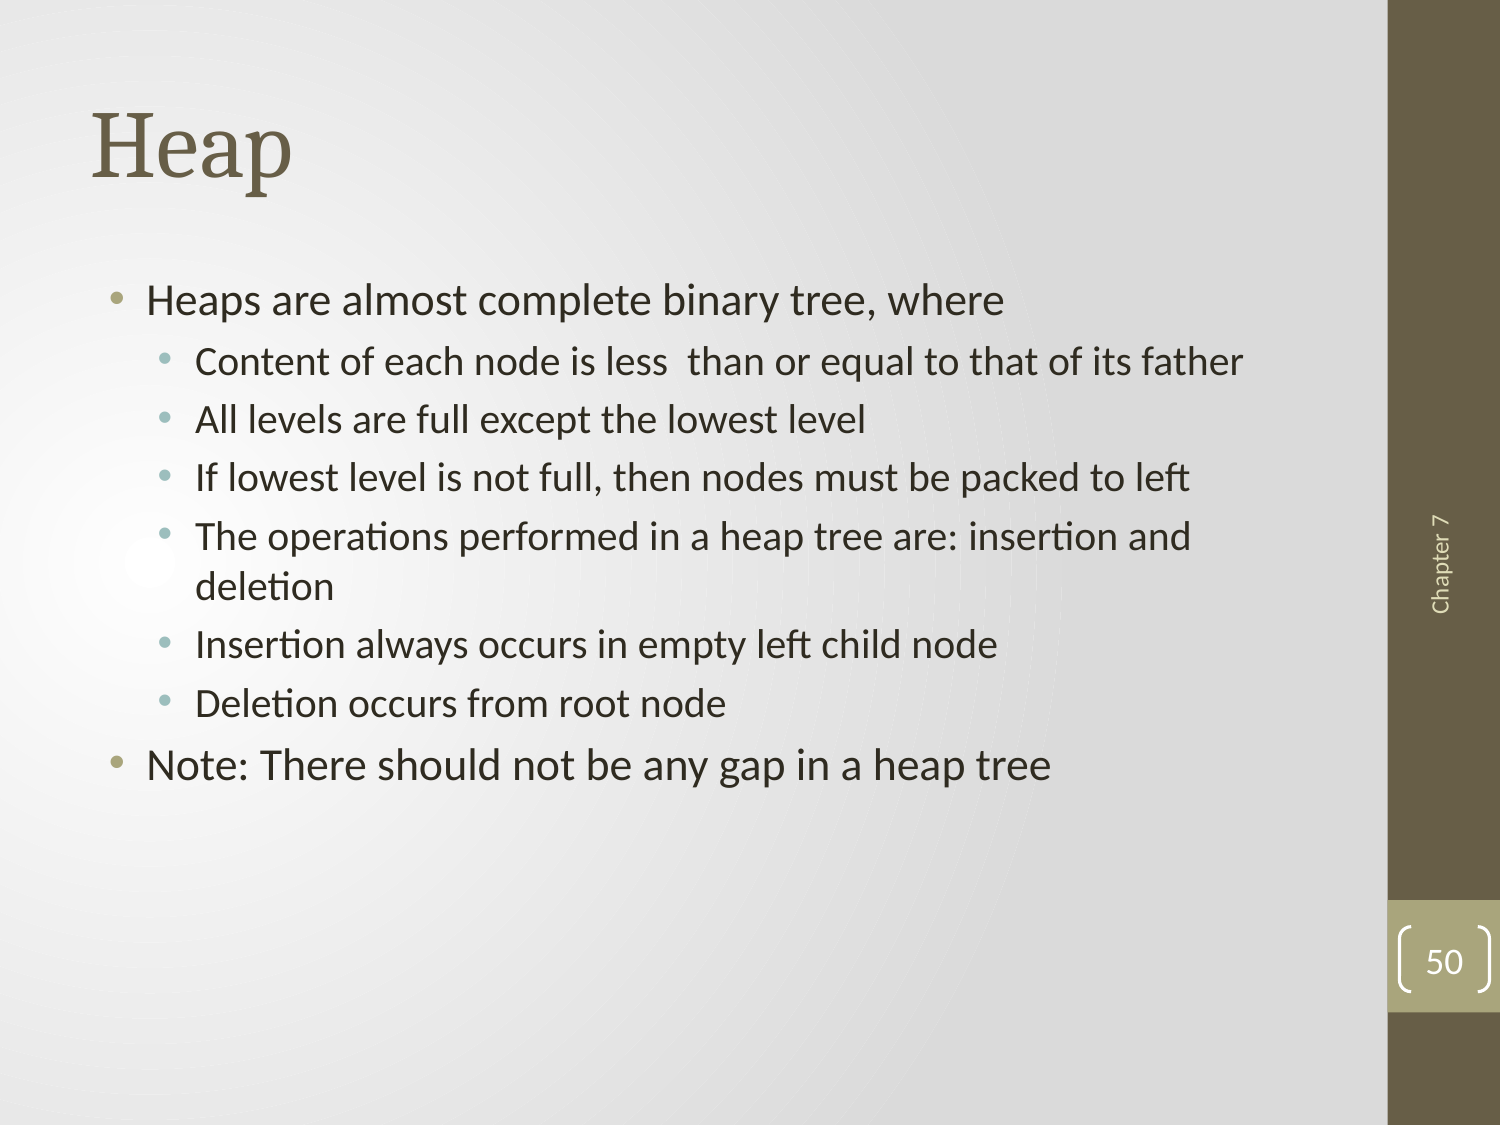

# Heap
Heaps are almost complete binary tree, where
Content of each node is less  than or equal to that of its father
All levels are full except the lowest level
If lowest level is not full, then nodes must be packed to left
The operations performed in a heap tree are: insertion and deletion
Insertion always occurs in empty left child node
Deletion occurs from root node
Note: There should not be any gap in a heap tree
Chapter 7
50